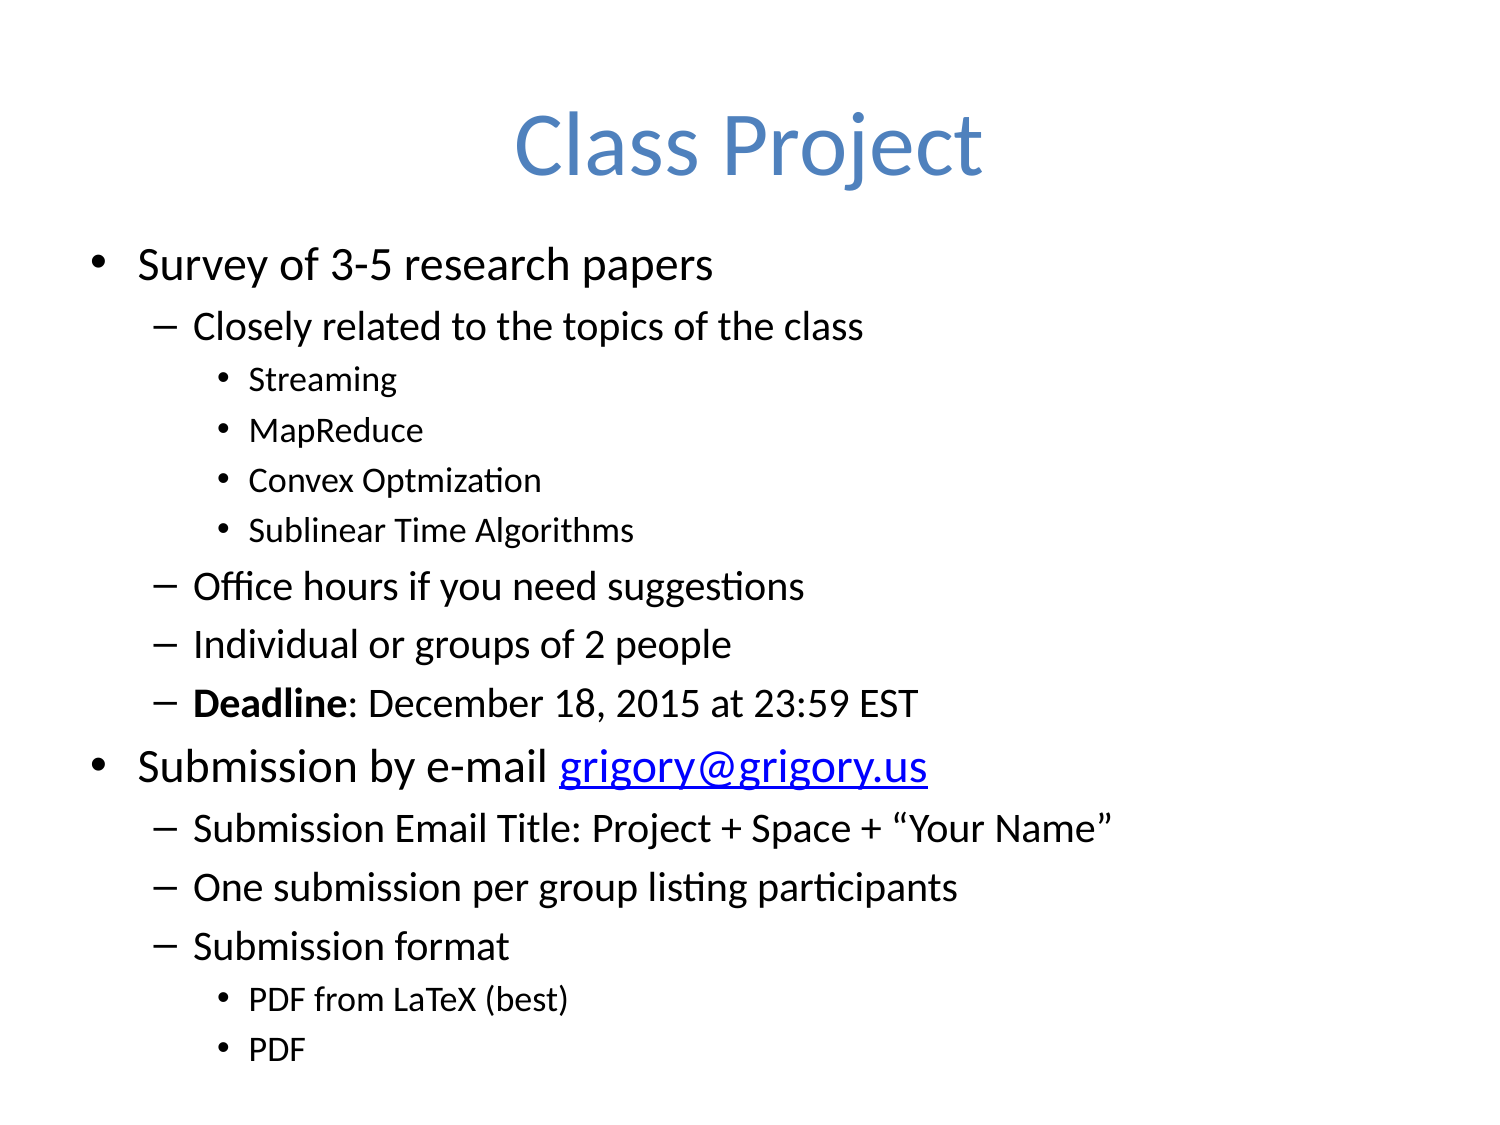

# Class Project
Survey of 3-5 research papers
Closely related to the topics of the class
Streaming
MapReduce
Convex Optmization
Sublinear Time Algorithms
Office hours if you need suggestions
Individual or groups of 2 people
Deadline: December 18, 2015 at 23:59 EST
Submission by e-mail grigory@grigory.us
Submission Email Title: Project + Space + “Your Name”
One submission per group listing participants
Submission format
PDF from LaTeX (best)
PDF